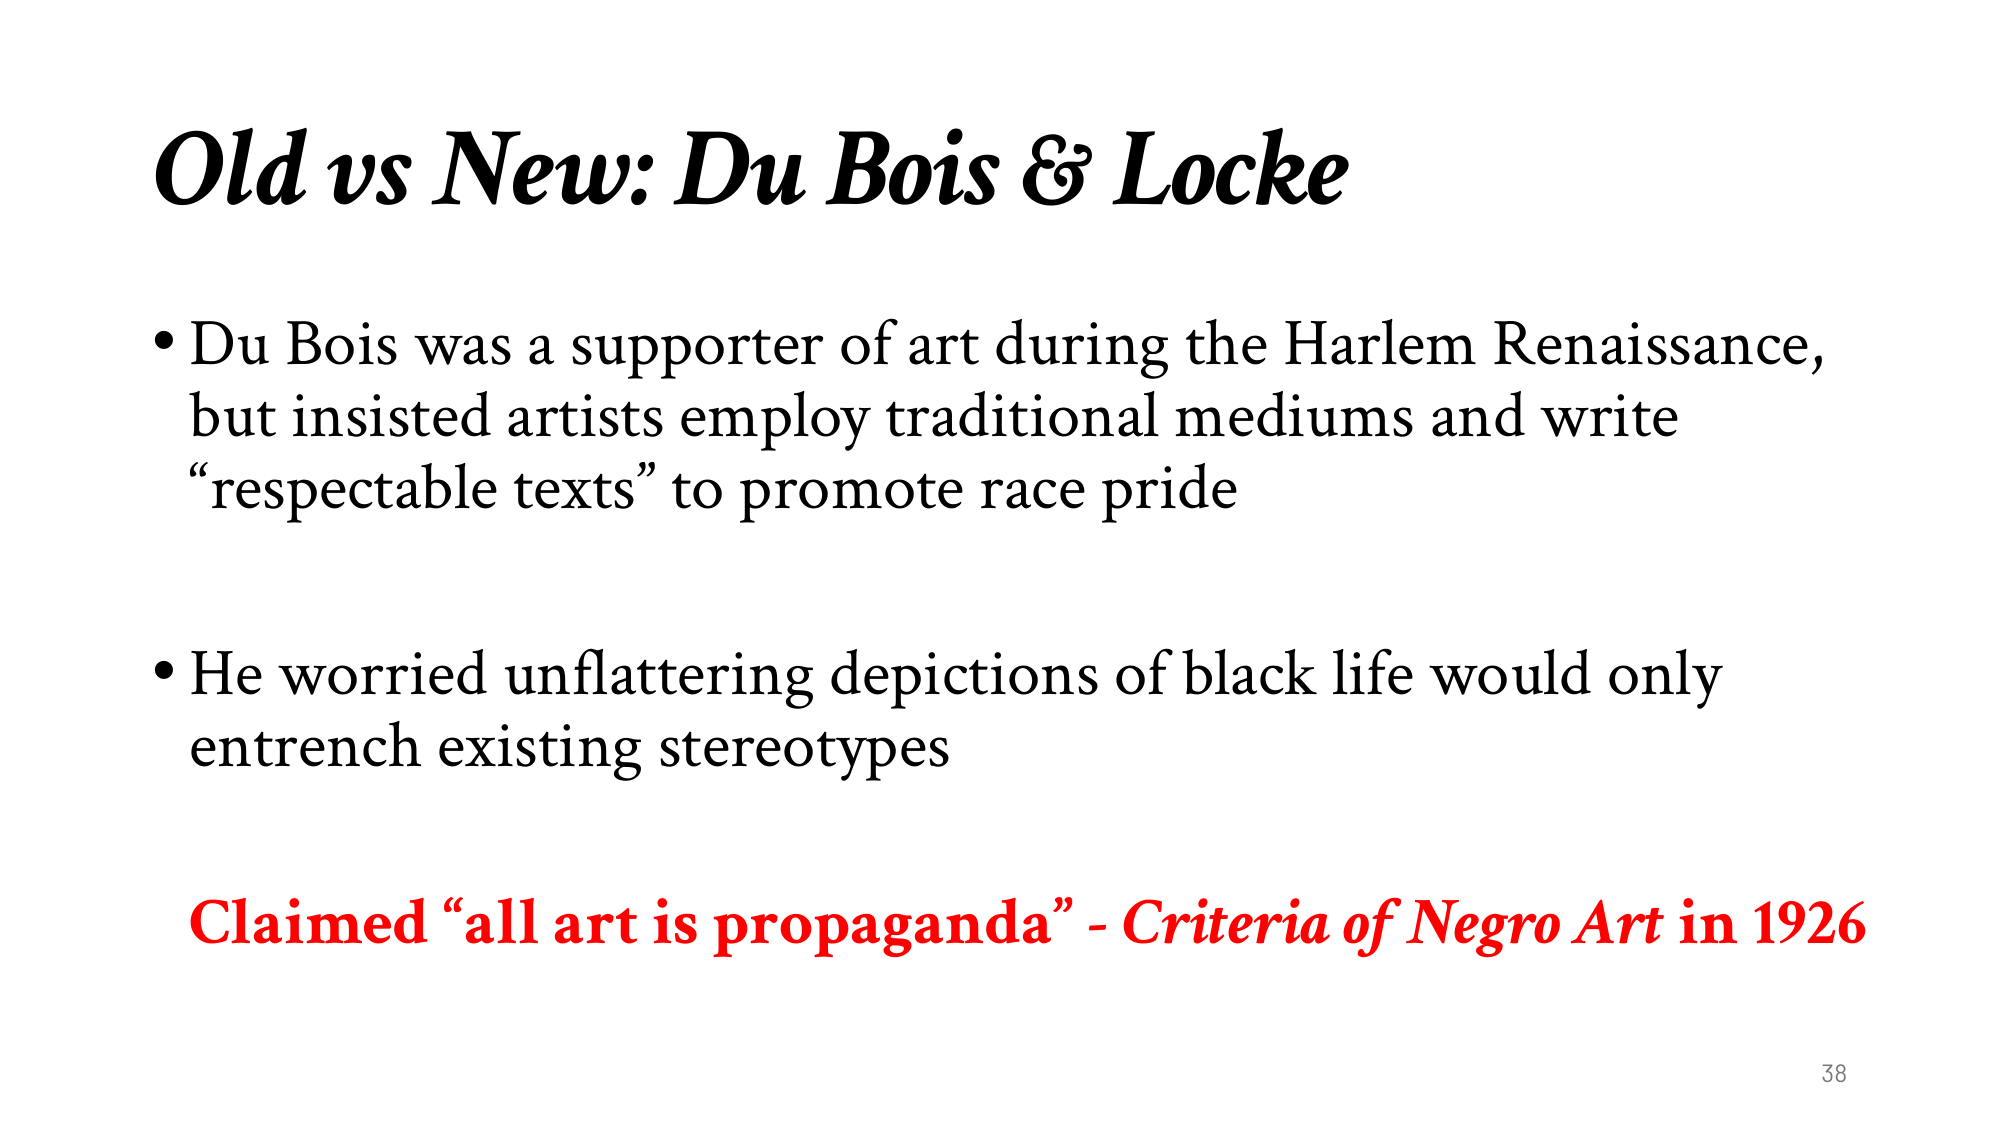

# Old vs New: Du Bois & Locke
Du Bois was a supporter of art during the Harlem Renaissance, but insisted artists employ traditional mediums and write “respectable texts” to promote race pride

He worried unflattering depictions of black life would only entrench existing stereotypes

Claimed “all art is propaganda” - Criteria of Negro Art in 1926

38